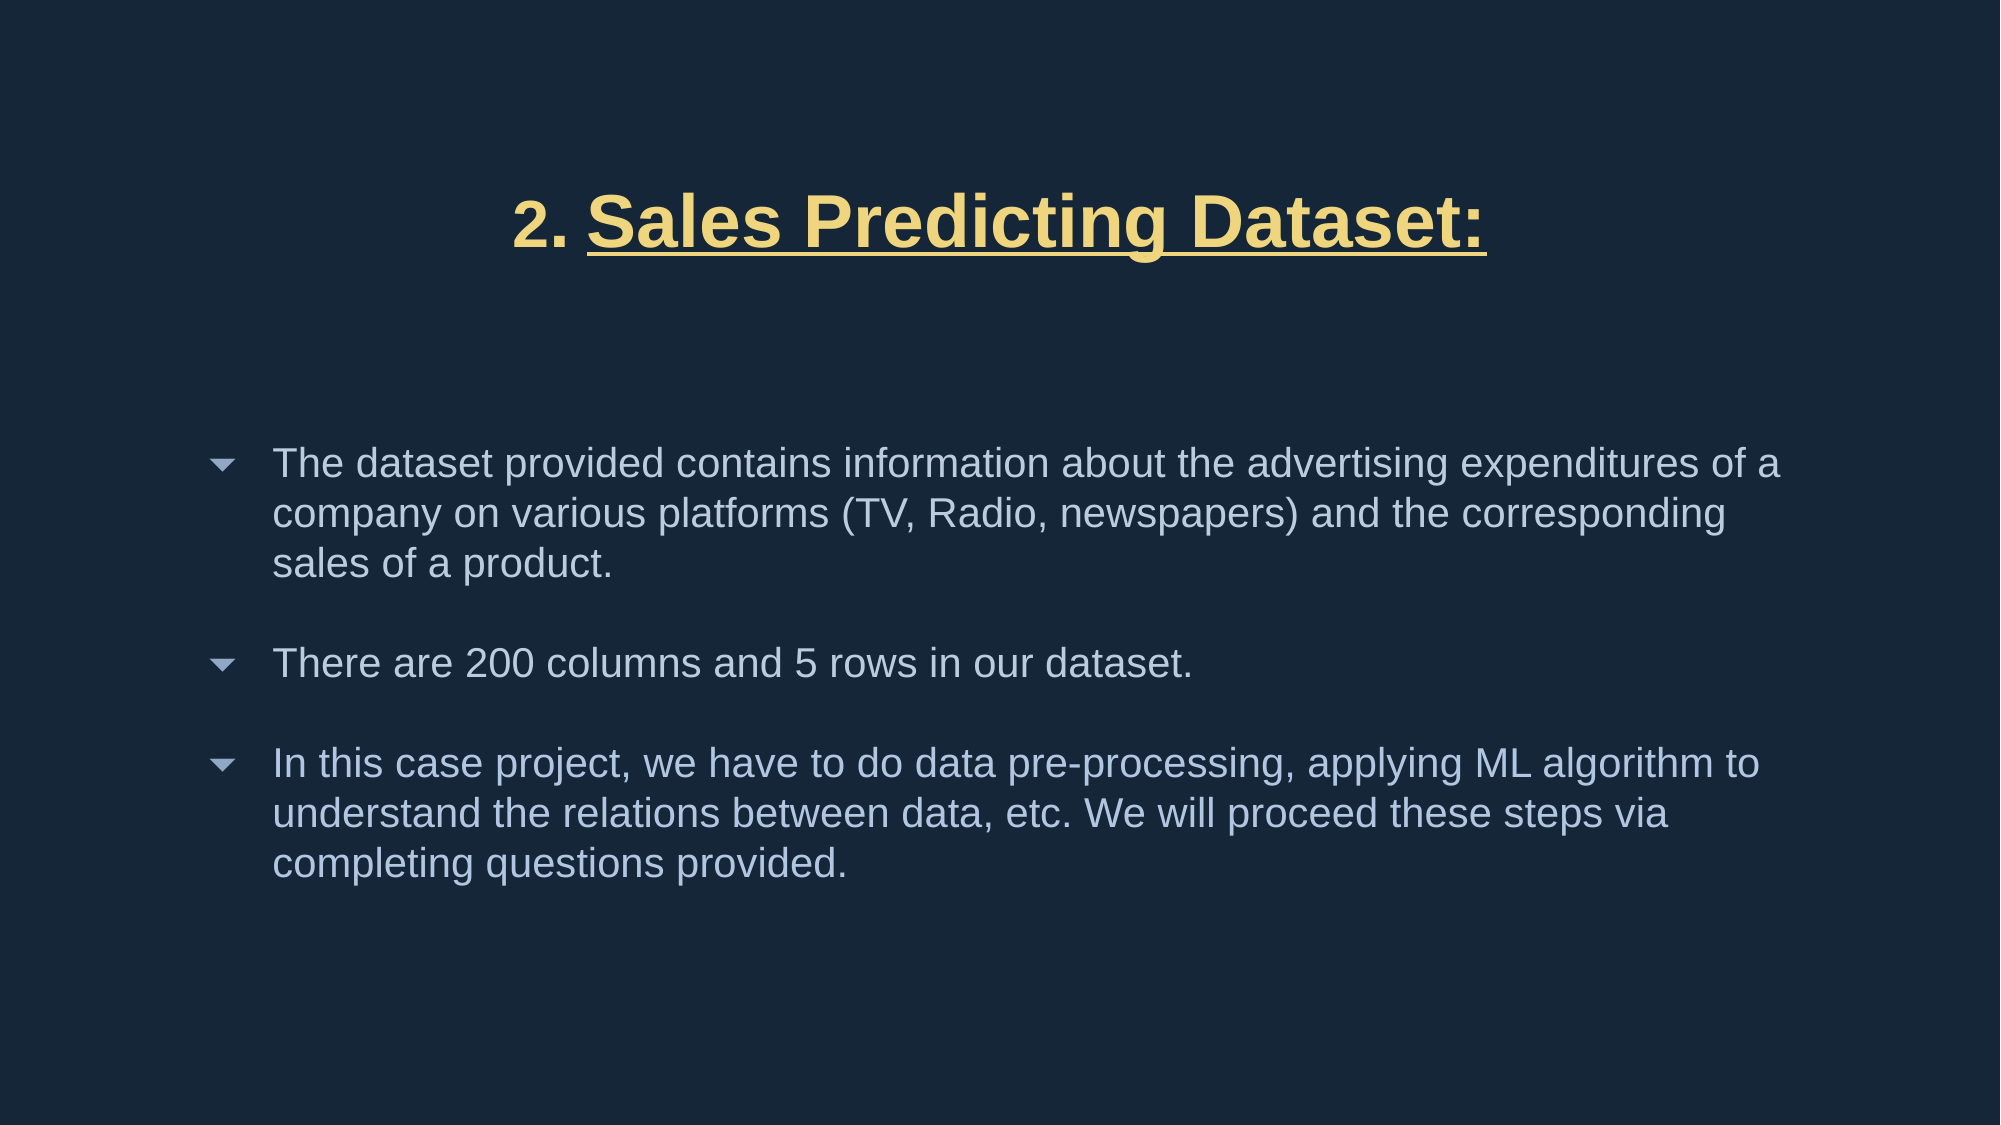

# 2. Sales Predicting Dataset:

The dataset provided contains information about the advertising expenditures of a company on various platforms (TV, Radio, newspapers) and the corresponding sales of a product.

There are 200 columns and 5 rows in our dataset.

In this case project, we have to do data pre-processing, applying ML algorithm to understand the relations between data, etc. We will proceed these steps via completing questions provided.